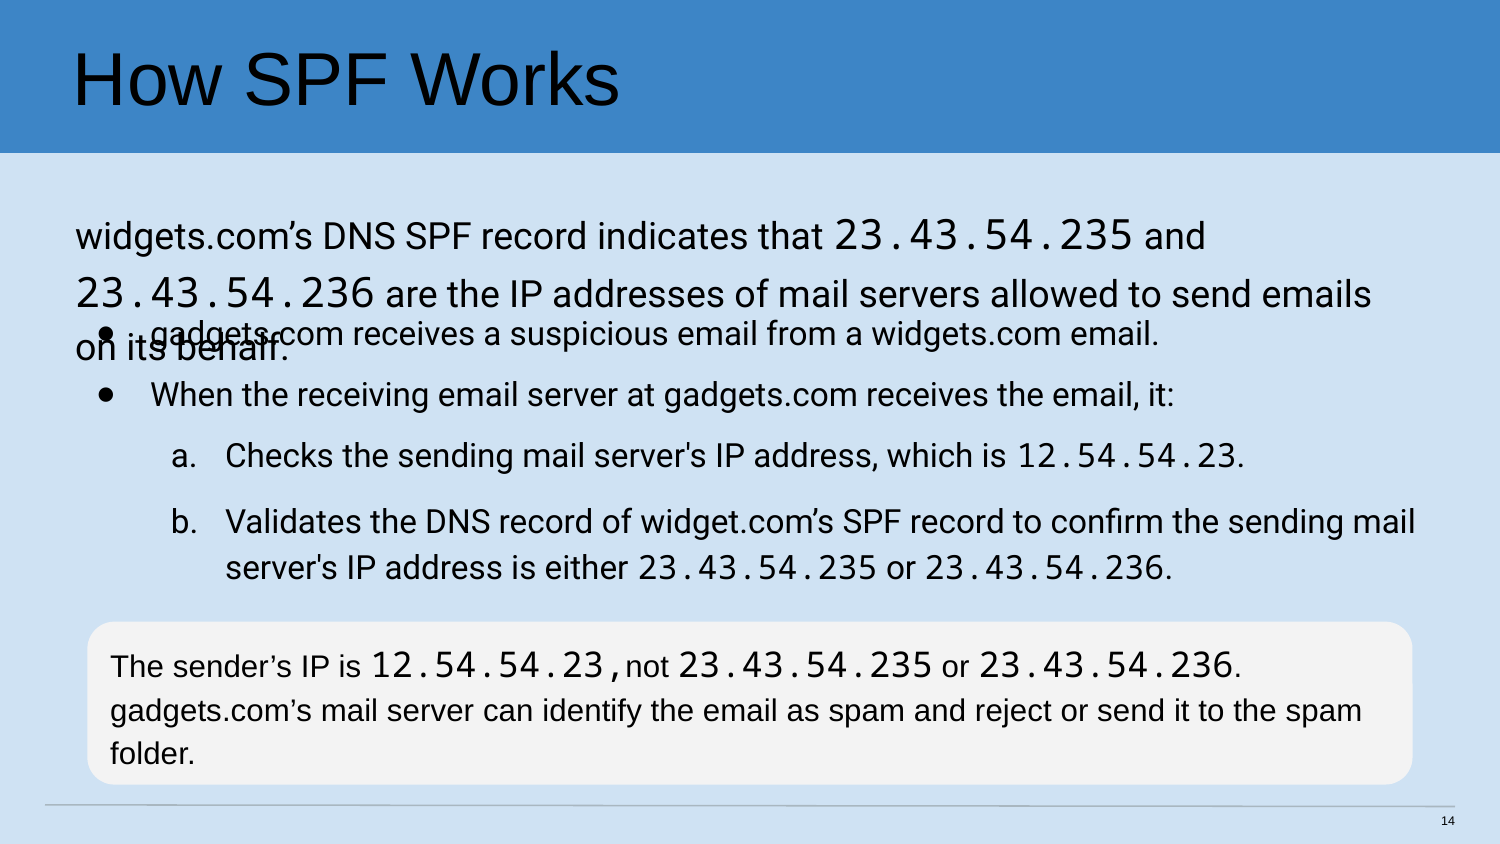

# How SPF Works

widgets.com’s DNS SPF record indicates that 23.43.54.235 and 23.43.54.236 are the IP addresses of mail servers allowed to send emails on its behalf.
gadgets.com receives a suspicious email from a widgets.com email.
When the receiving email server at gadgets.com receives the email, it:
Checks the sending mail server's IP address, which is 12.54.54.23.
Validates the DNS record of widget.com’s SPF record to confirm the sending mail server's IP address is either 23.43.54.235 or 23.43.54.236.

The sender’s IP is 12.54.54.23,not 23.43.54.235 or 23.43.54.236. gadgets.com’s mail server can identify the email as spam and reject or send it to the spam folder.
14